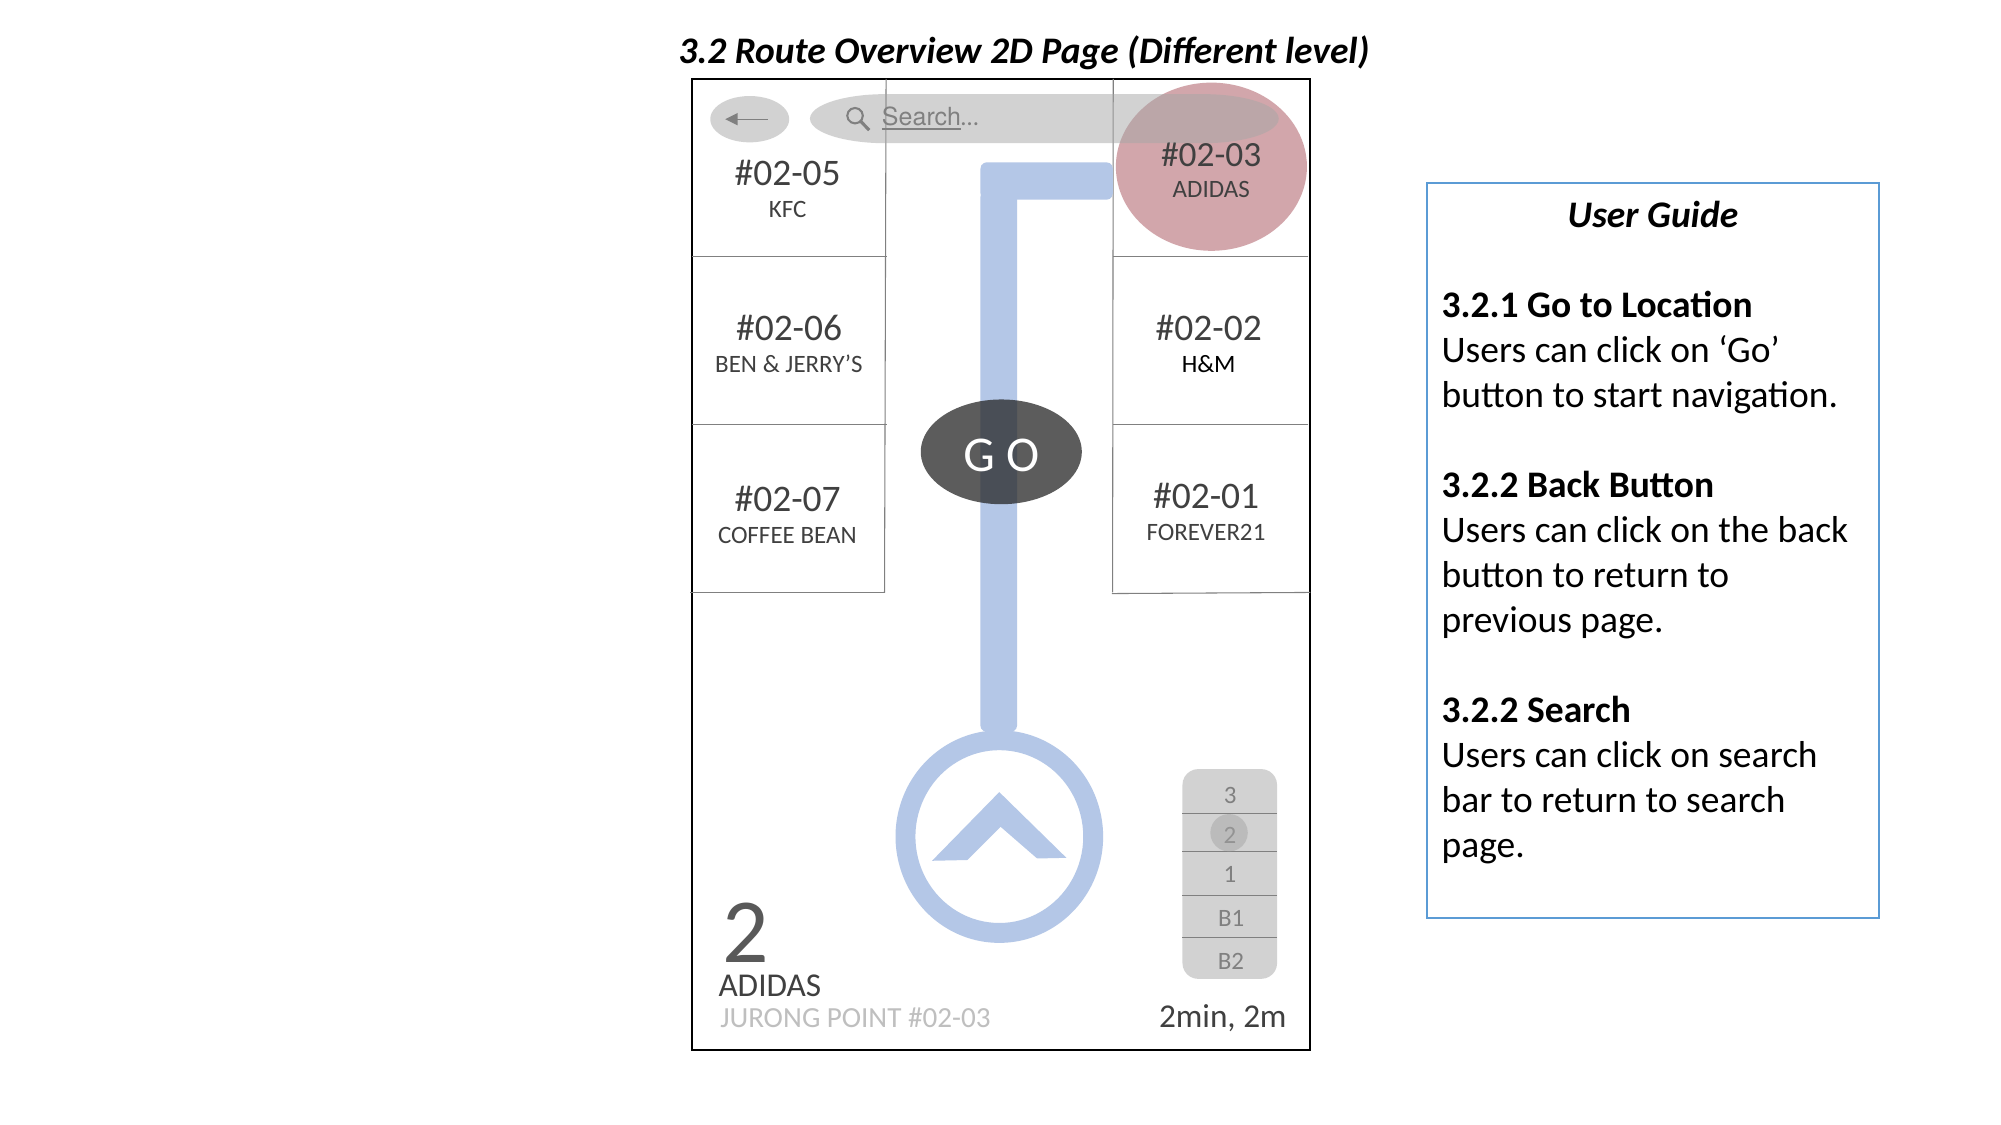

3.2 Route Overview 2D Page (Different level)

#02-03
ADIDAS
     Search…

#02-05
KFC
User Guide

3.2.1 Go to Location
Users can click on ‘Go’ button to start navigation.

3.2.2 Back Button
Users can click on the back button to return to previous page.

3.2.2 Search
Users can click on search bar to return to search page.

#02-06
BEN & JERRY’S
#02-02
H&M
G O
#02-01
FOREVER21
#02-07
COFFEE BEAN

3
2
1
B1
B2

2
ADIDAS
2min, 2m
JURONG POINT #02-03